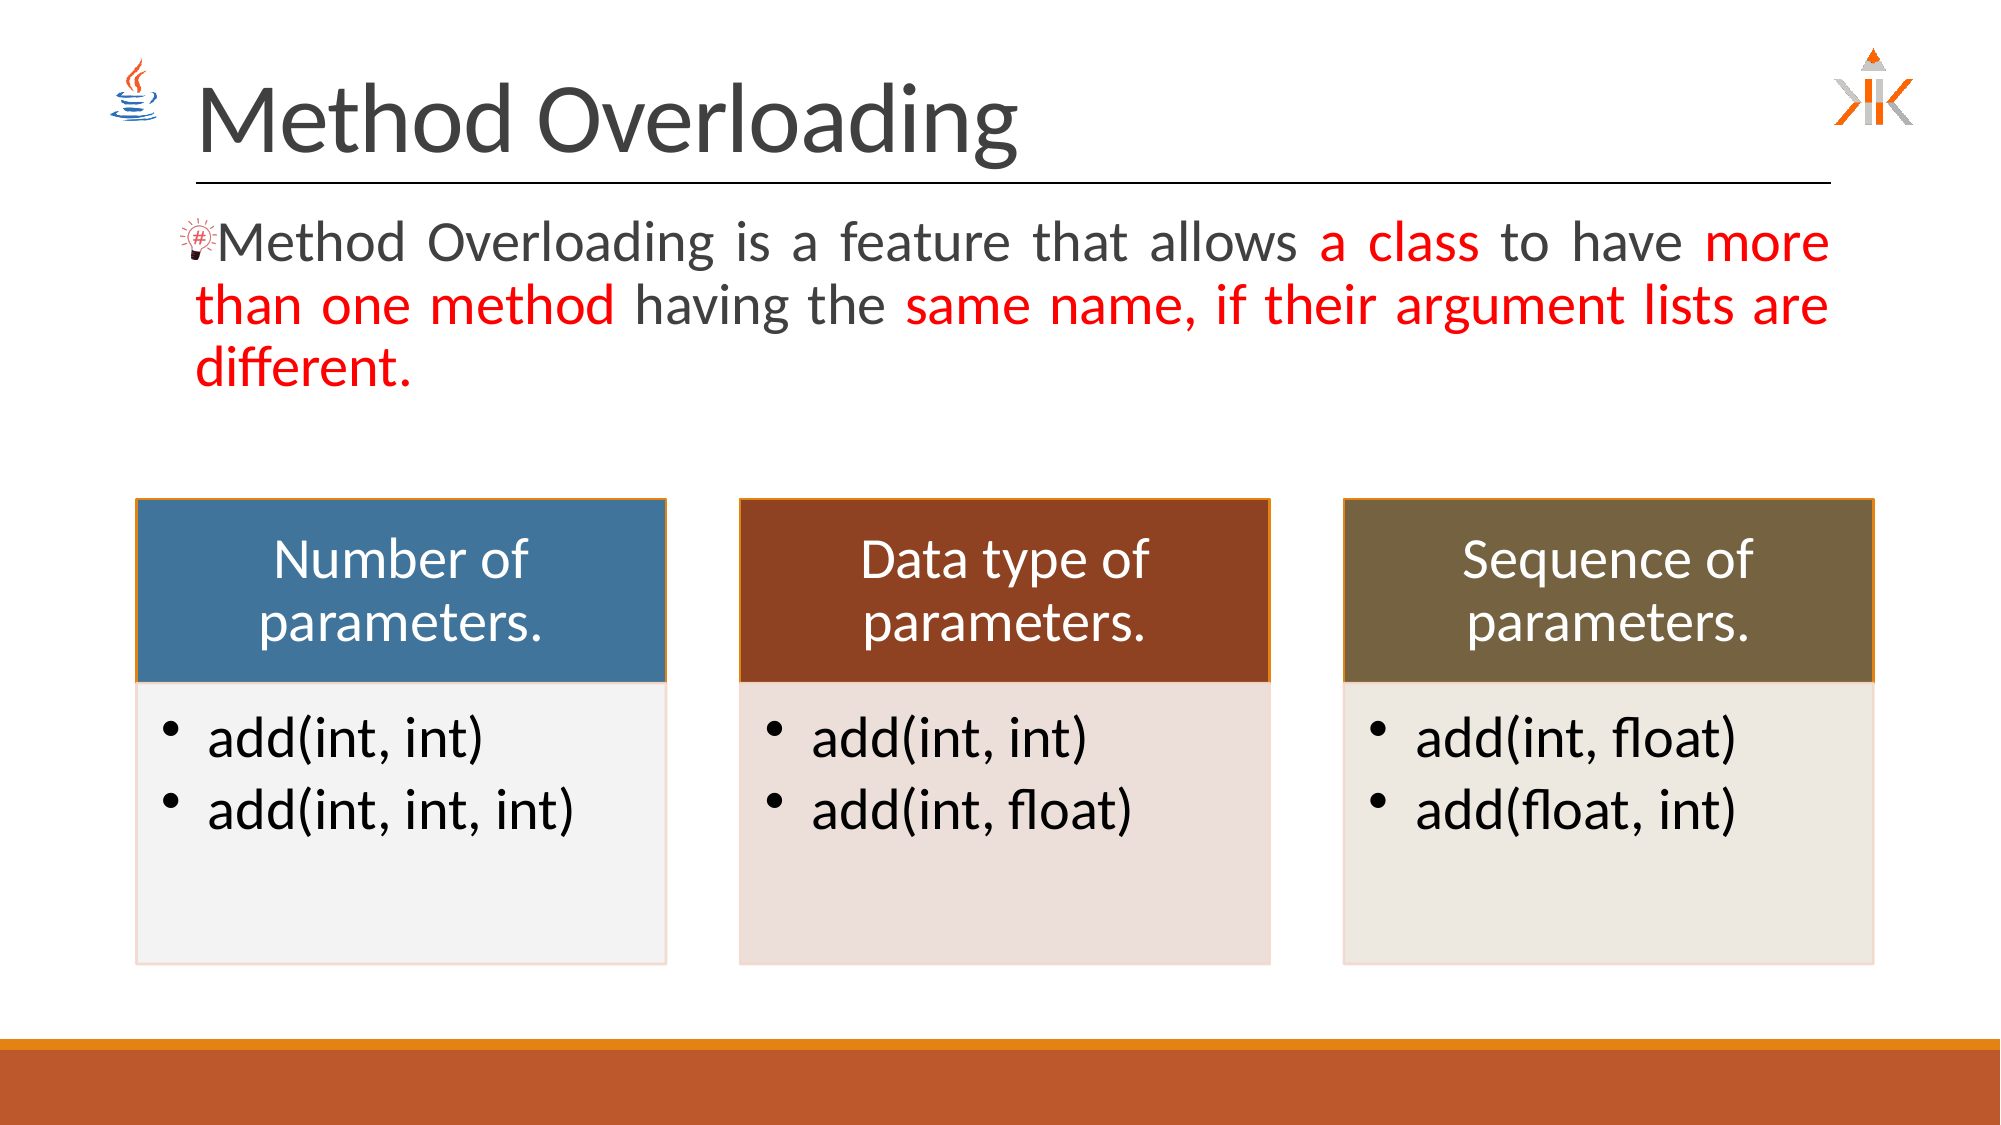

# Method Overloading
Method Overloading is a feature that allows a class to have more than one method having the same name, if their argument lists are different.
Number of parameters.
add(int, int)
add(int, int, int)
Data type of parameters.
add(int, int)
add(int, float)
Sequence of parameters.
add(int, float)
add(float, int)